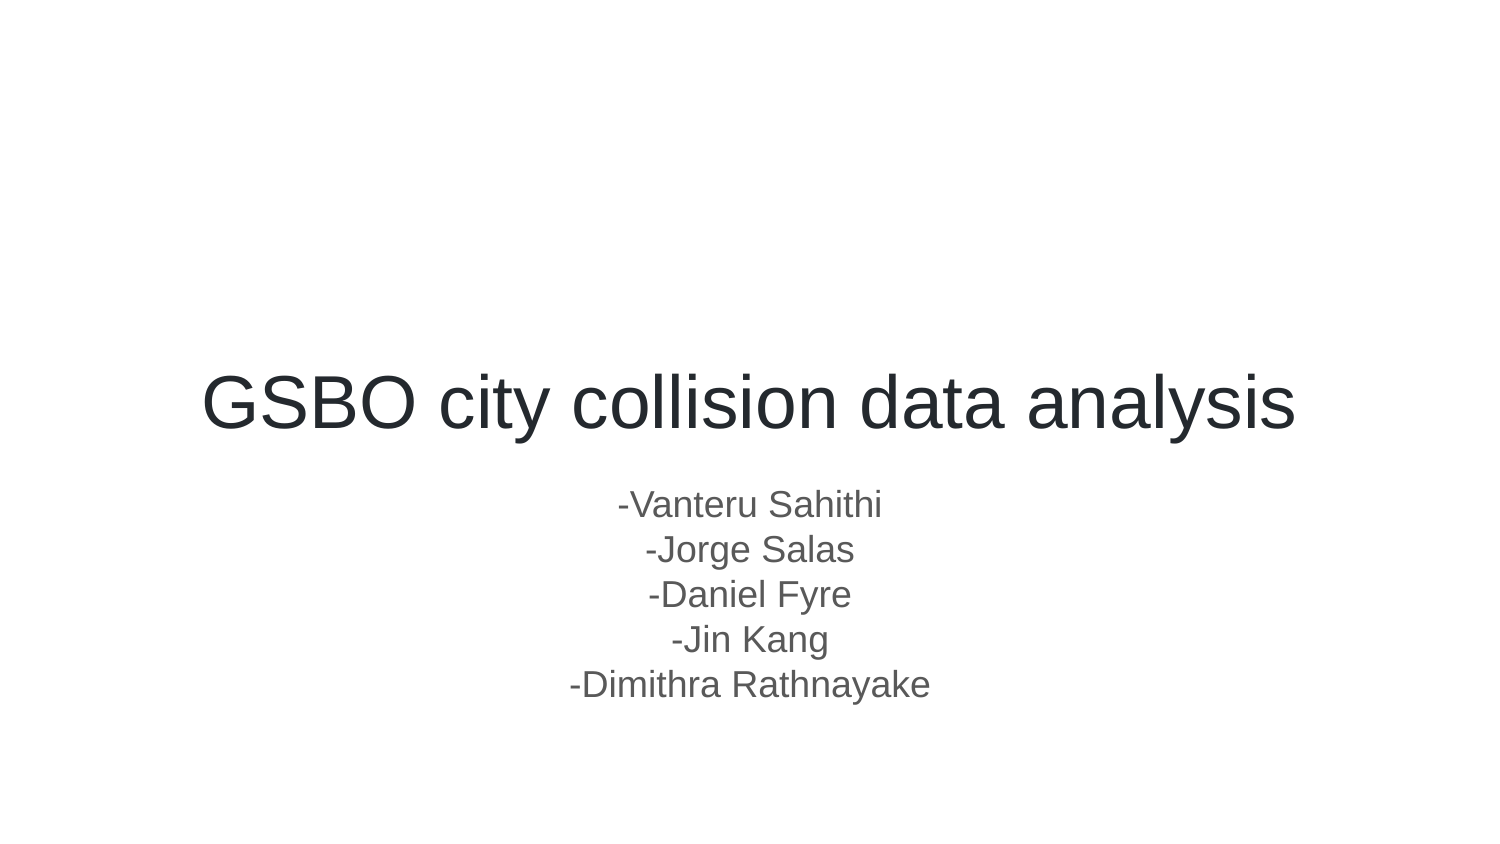

# GSBO city collision data analysis
-Vanteru Sahithi
-Jorge Salas
-Daniel Fyre
-Jin Kang
-Dimithra Rathnayake